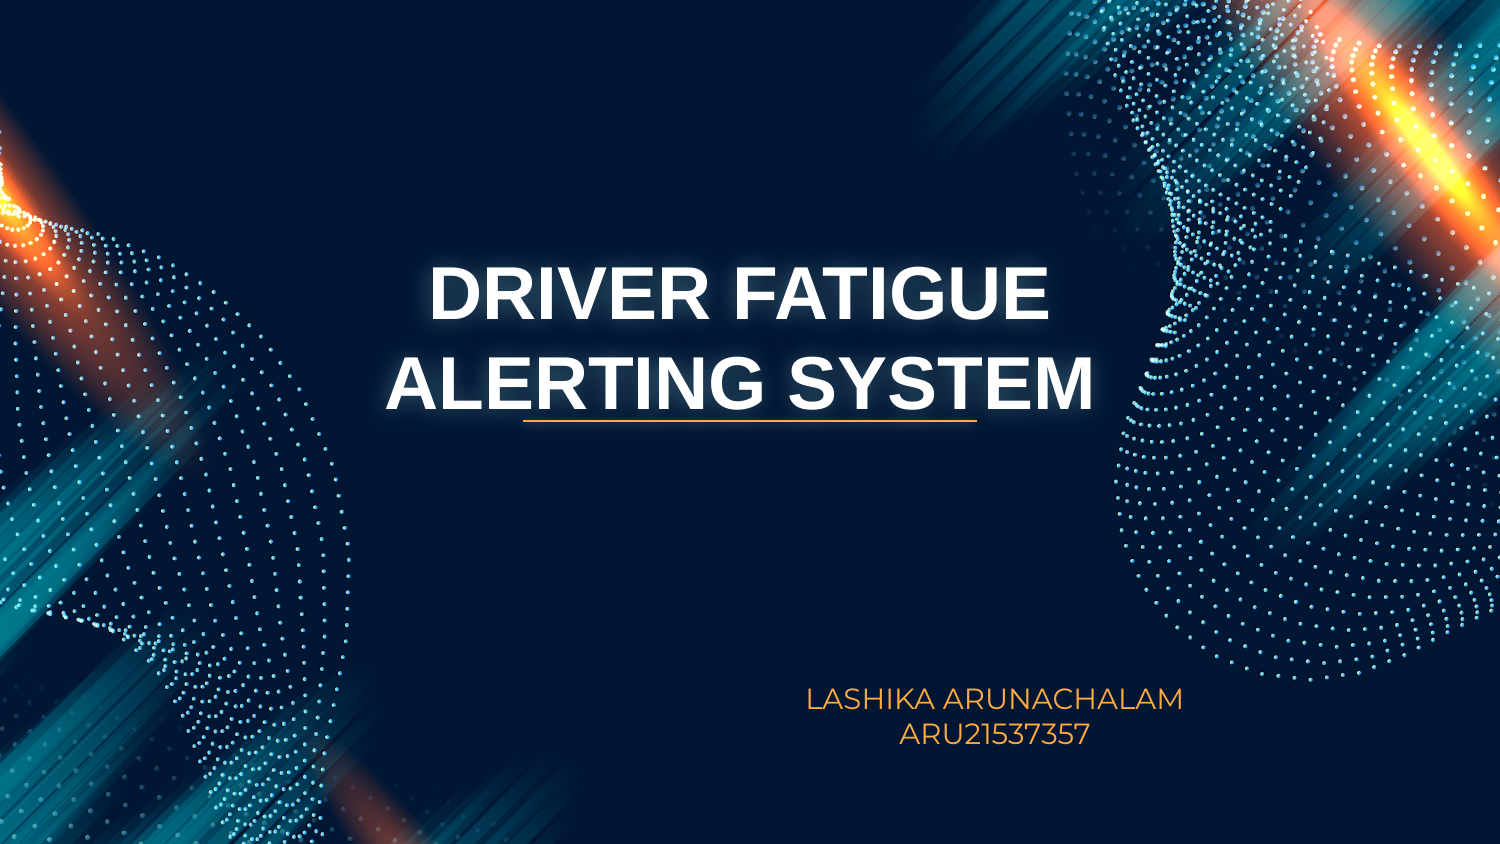

# DRIVER FATIGUE ALERTING SYSTEM
LASHIKA ARUNACHALAM
ARU21537357